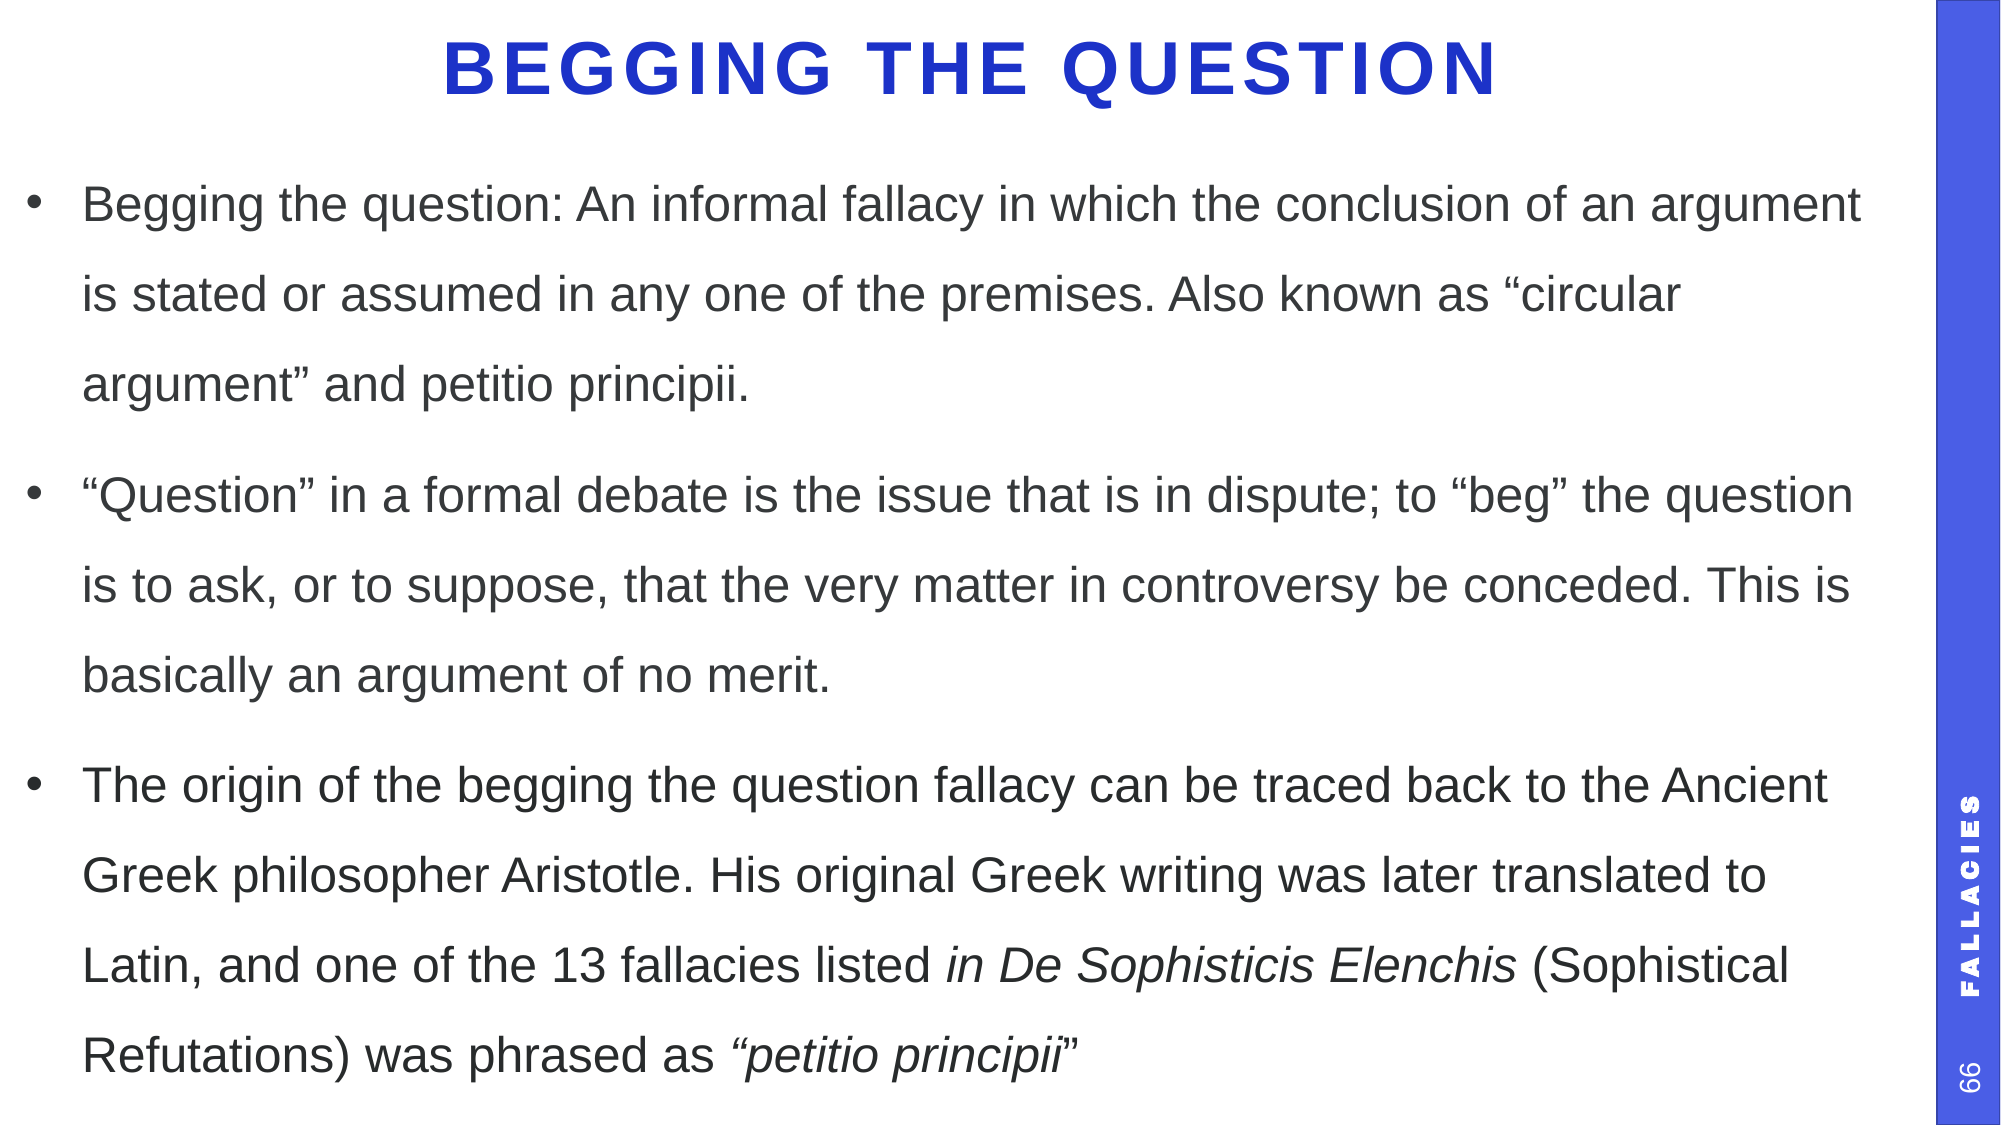

# Begging the Question
Begging the question: An informal fallacy in which the conclusion of an argument is stated or assumed in any one of the premises. Also known as “circular argument” and petitio principii.
“Question” in a formal debate is the issue that is in dispute; to “beg” the question is to ask, or to suppose, that the very matter in controversy be conceded. This is basically an argument of no merit.
The origin of the begging the question fallacy can be traced back to the Ancient Greek philosopher Aristotle. His original Greek writing was later translated to Latin, and one of the 13 fallacies listed in De Sophisticis Elenchis (Sophistical Refutations) was phrased as “petitio principii”

Fallacies
66